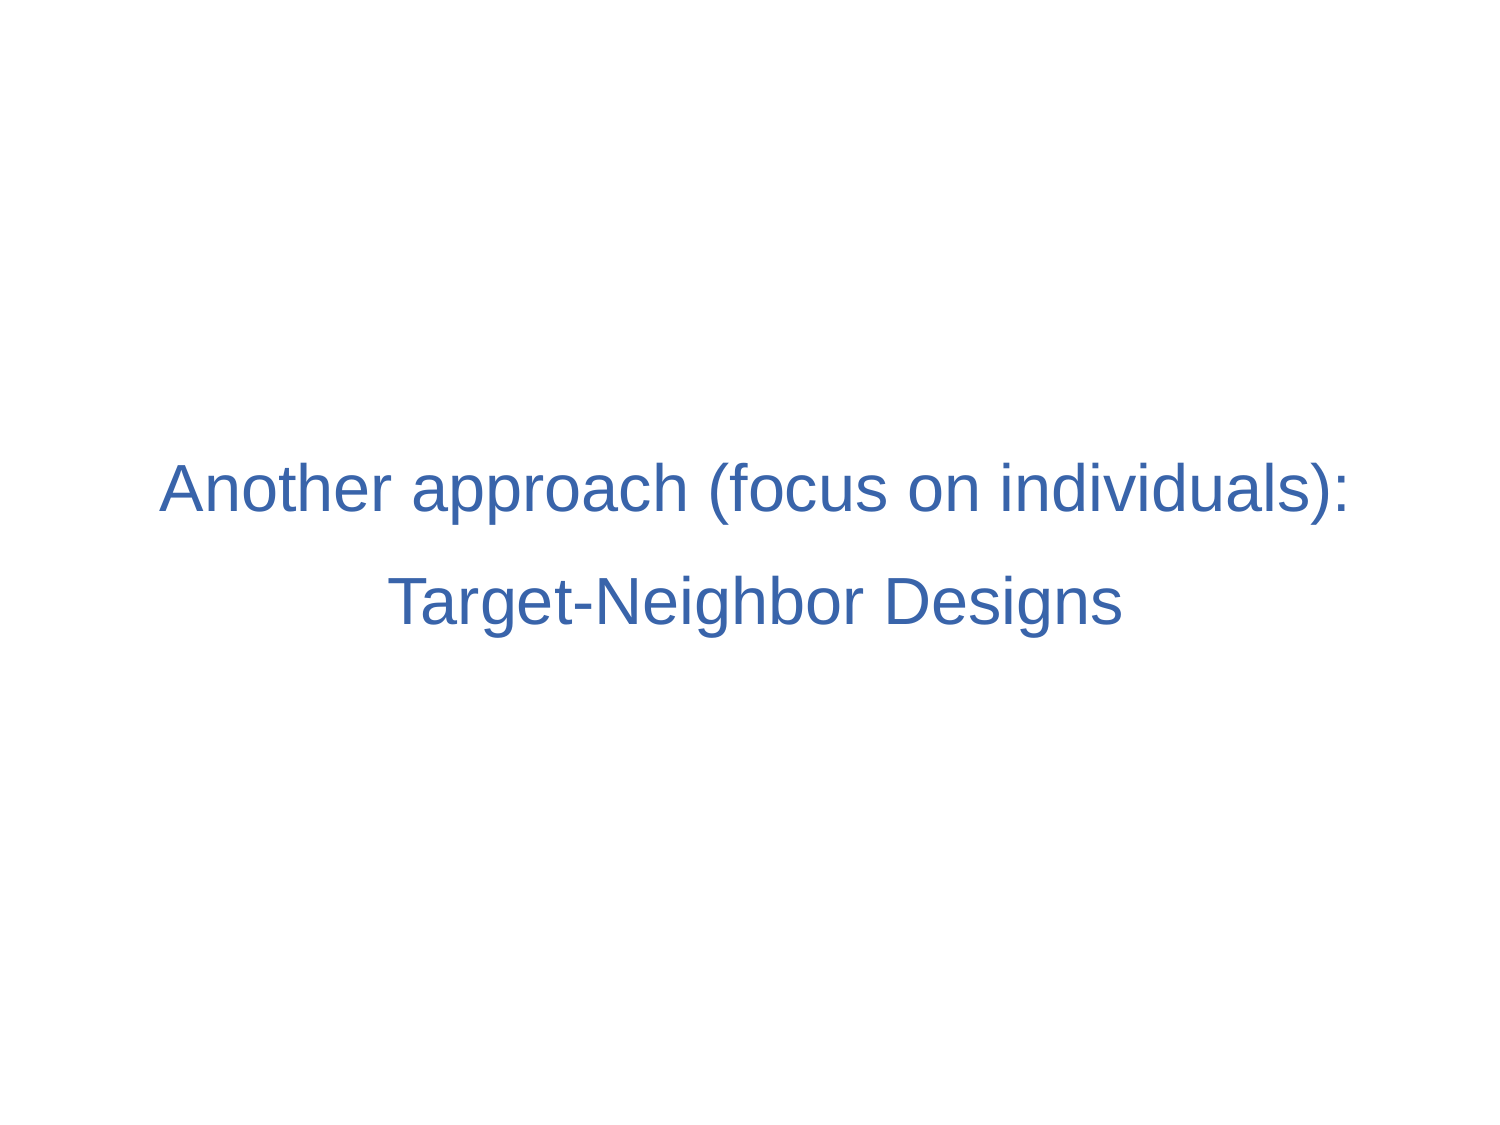

Another approach (focus on individuals):
Target-Neighbor Designs